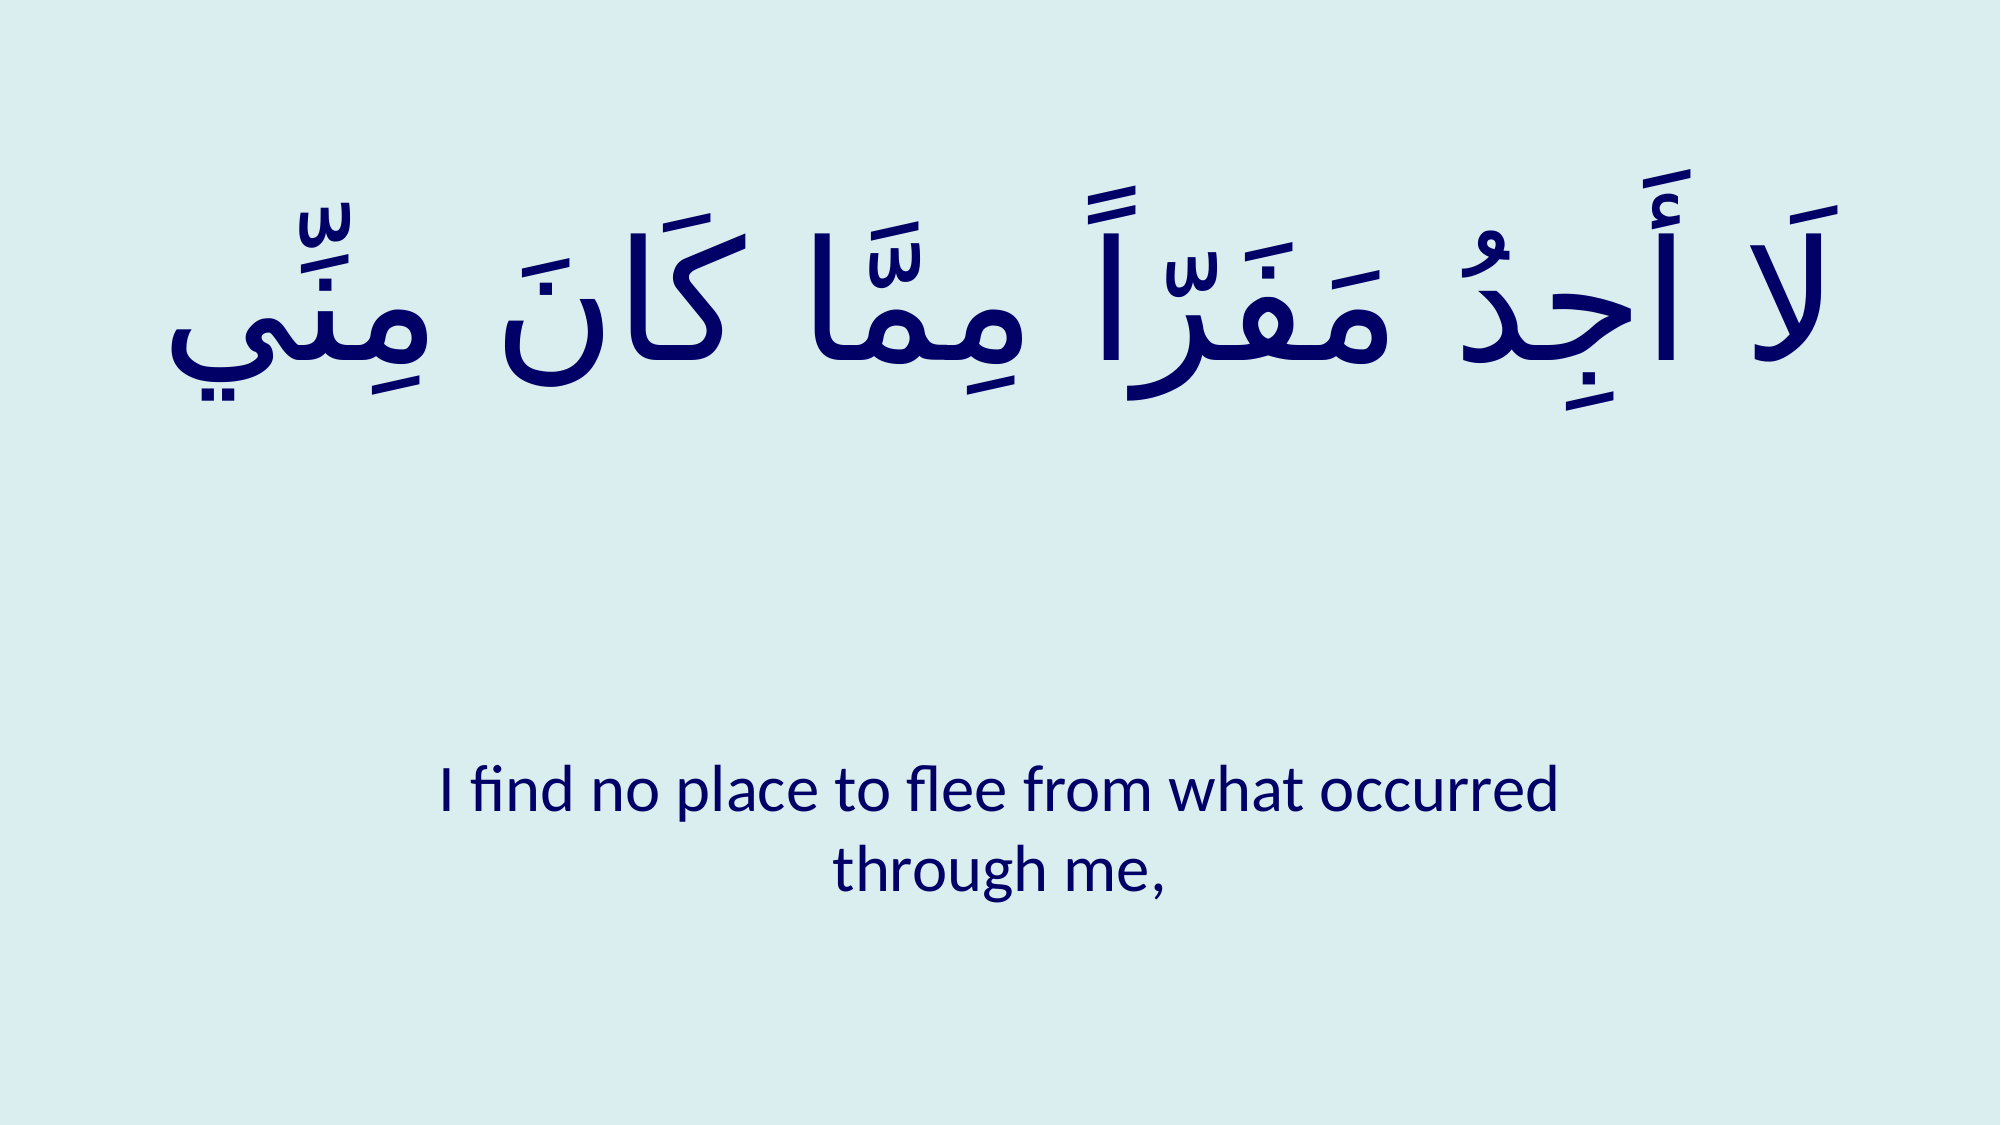

# لَا أَجِدُ مَفَرّاً مِمَّا كَانَ مِنِّي
I find no place to flee from what occurred through me,